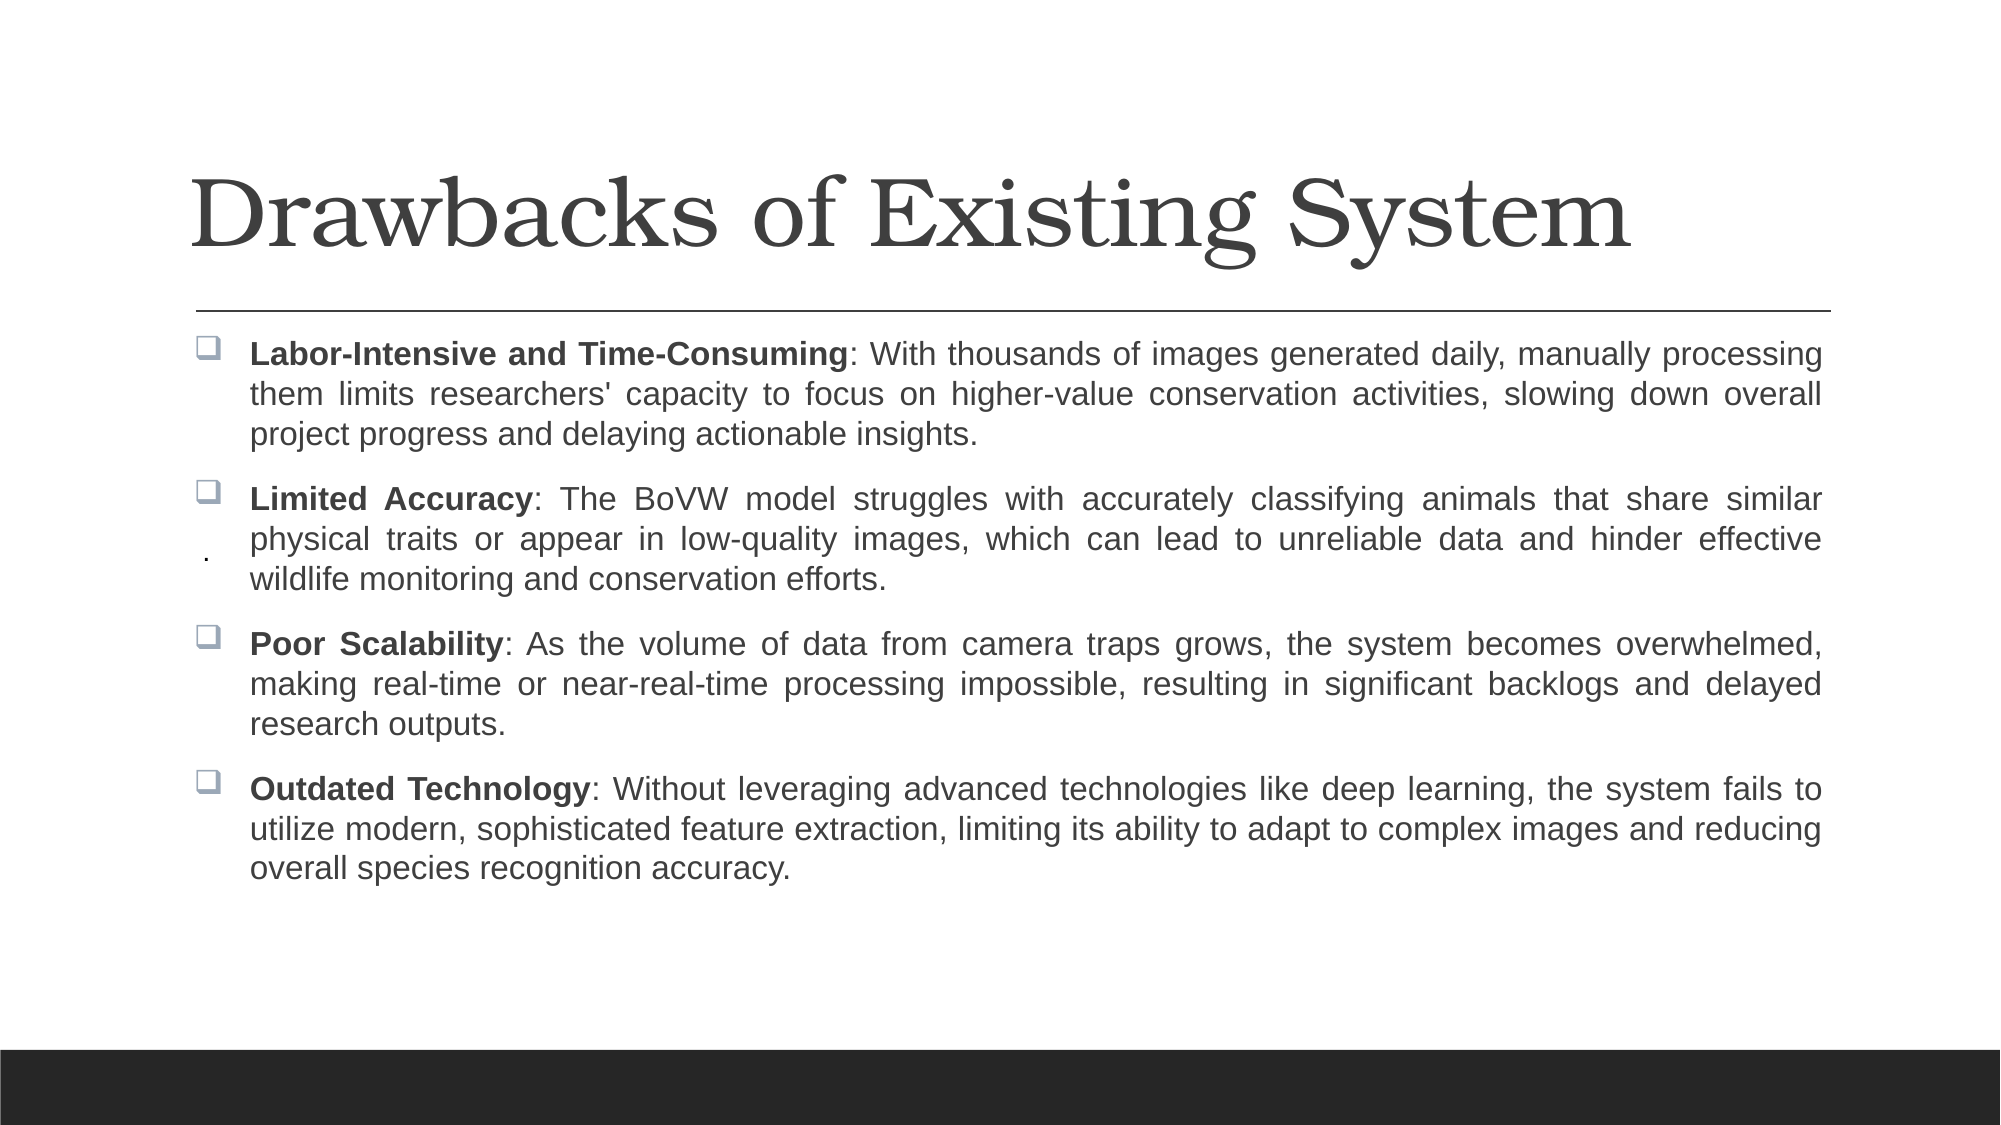

# Drawbacks of Existing System
Labor-Intensive and Time-Consuming: With thousands of images generated daily, manually processing them limits researchers' capacity to focus on higher-value conservation activities, slowing down overall project progress and delaying actionable insights.
Limited Accuracy: The BoVW model struggles with accurately classifying animals that share similar physical traits or appear in low-quality images, which can lead to unreliable data and hinder effective wildlife monitoring and conservation efforts.
Poor Scalability: As the volume of data from camera traps grows, the system becomes overwhelmed, making real-time or near-real-time processing impossible, resulting in significant backlogs and delayed research outputs.
Outdated Technology: Without leveraging advanced technologies like deep learning, the system fails to utilize modern, sophisticated feature extraction, limiting its ability to adapt to complex images and reducing overall species recognition accuracy.
.